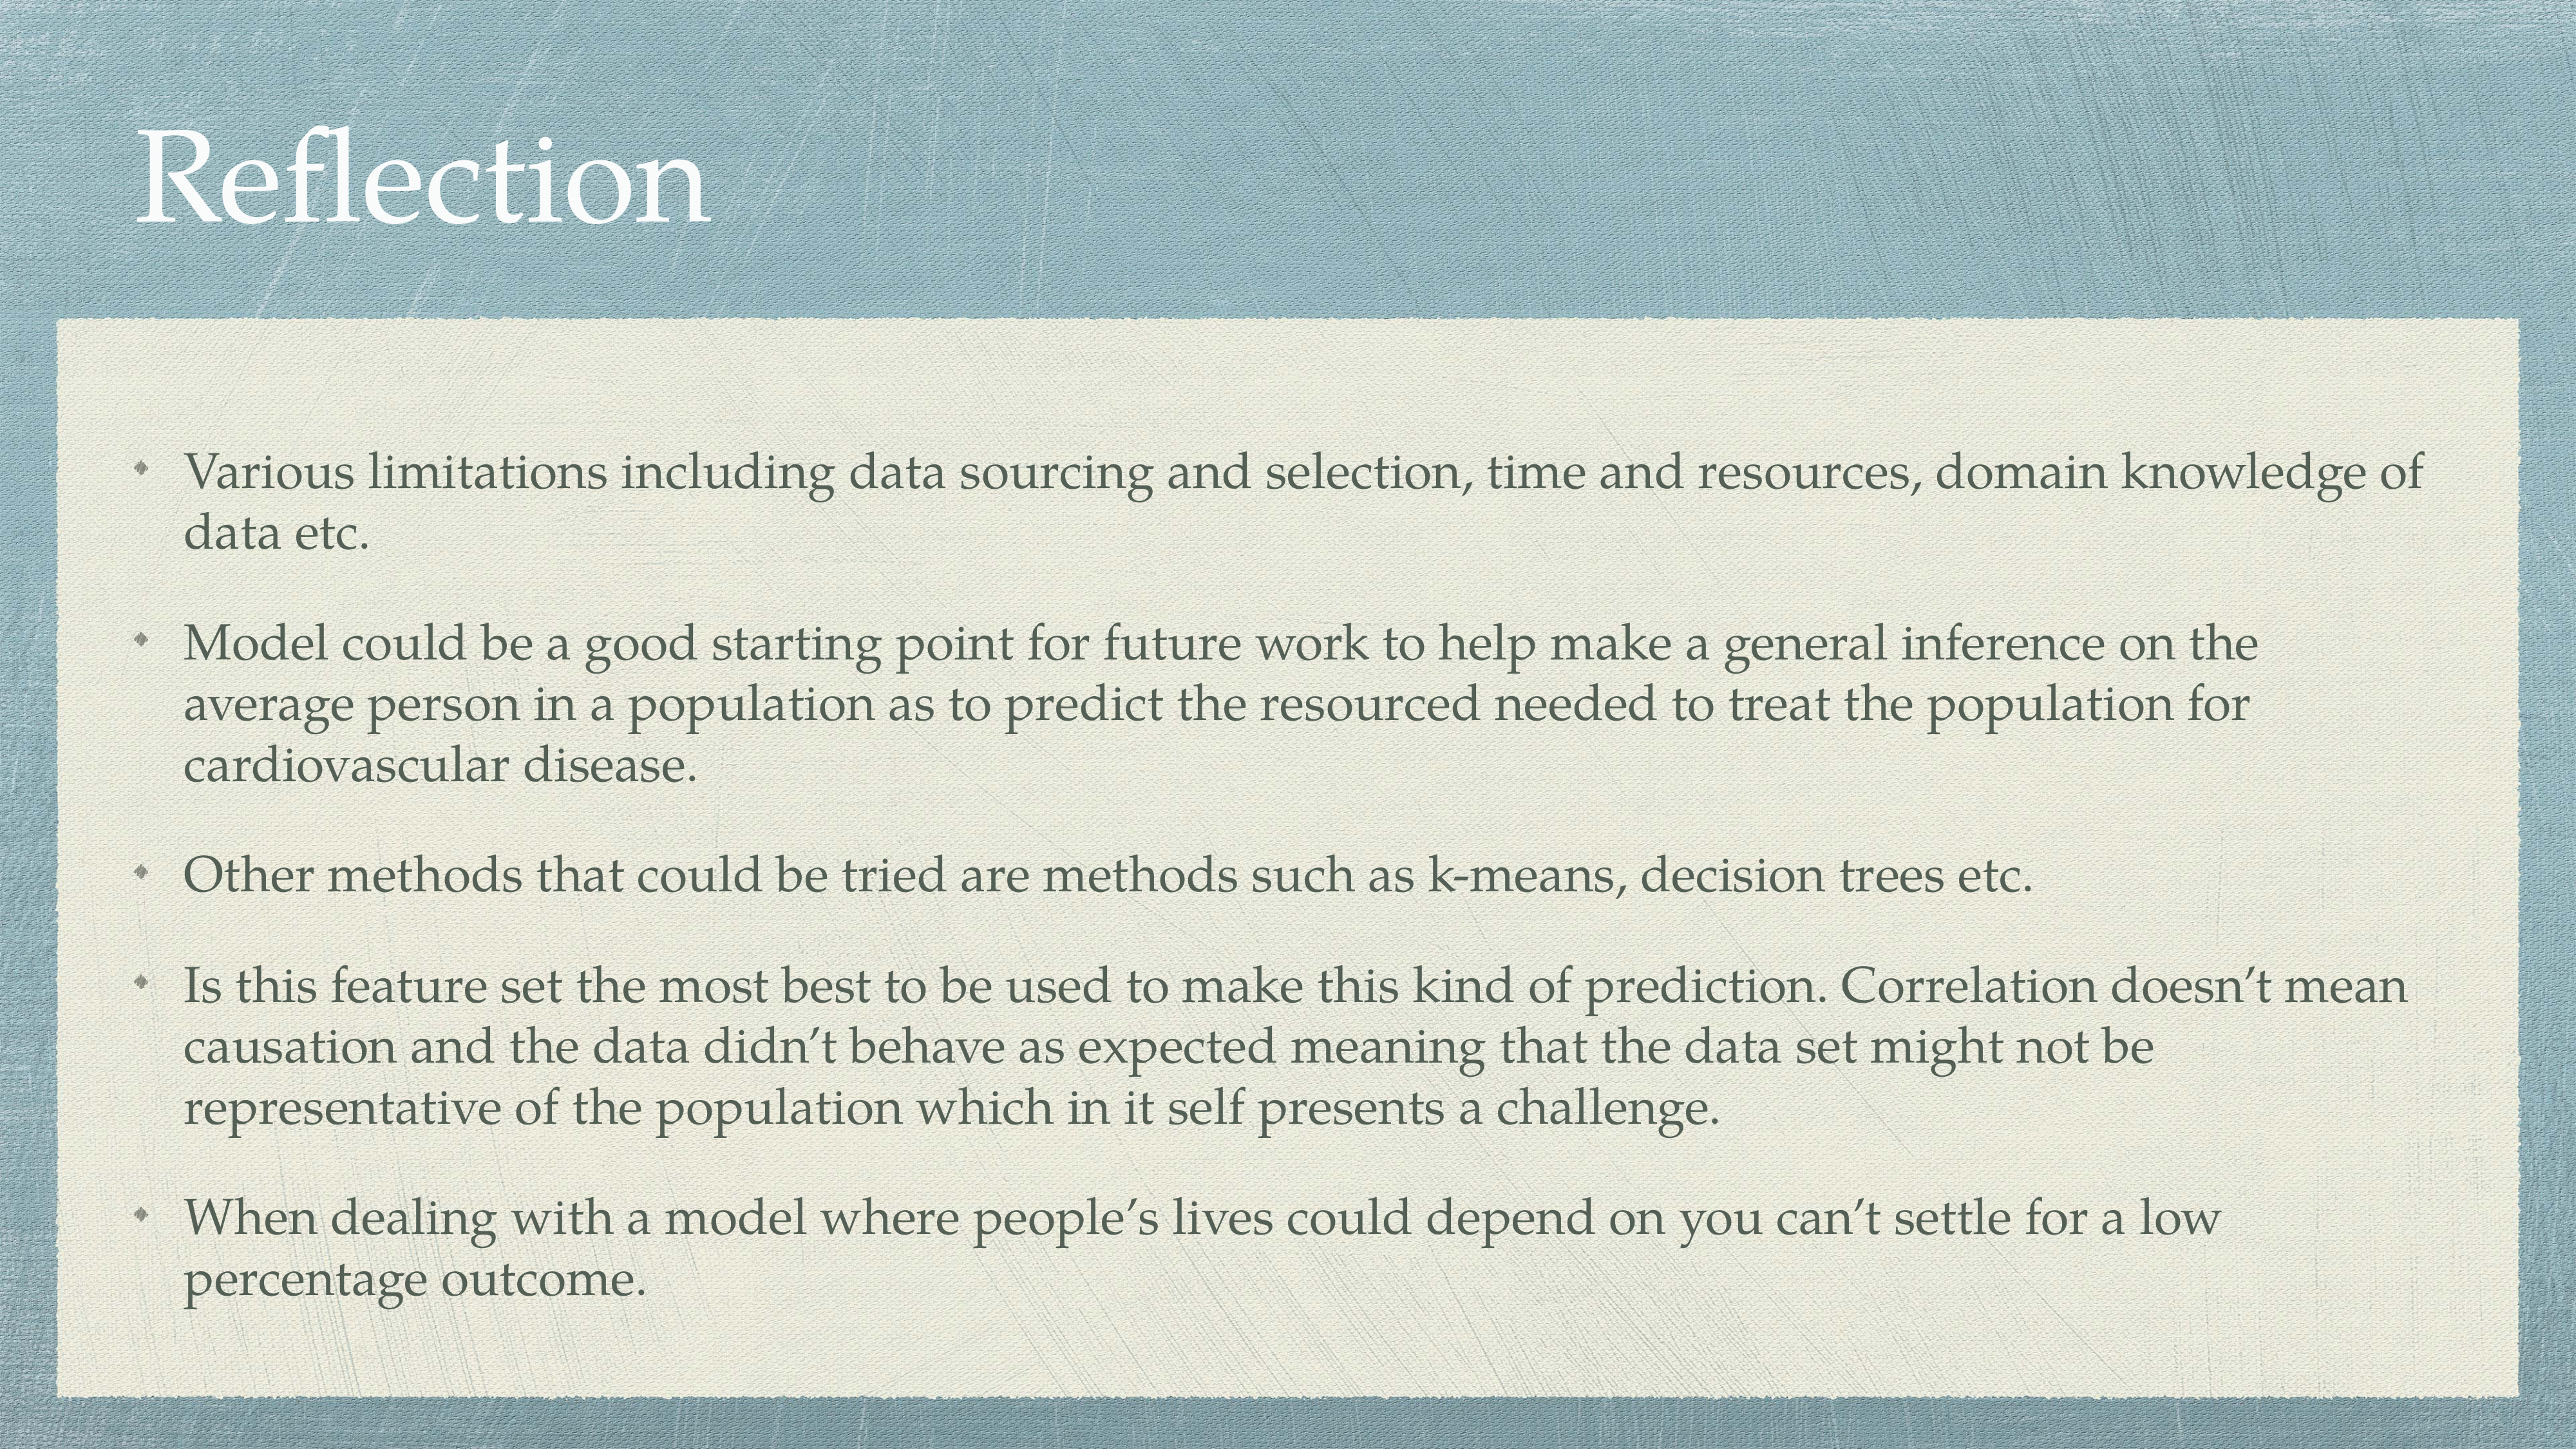

# Reflection
Various limitations including data sourcing and selection, time and resources, domain knowledge of data etc.
Model could be a good starting point for future work to help make a general inference on the average person in a population as to predict the resourced needed to treat the population for cardiovascular disease.
Other methods that could be tried are methods such as k-means, decision trees etc.
Is this feature set the most best to be used to make this kind of prediction. Correlation doesn’t mean causation and the data didn’t behave as expected meaning that the data set might not be representative of the population which in it self presents a challenge.
When dealing with a model where people’s lives could depend on you can’t settle for a low percentage outcome.